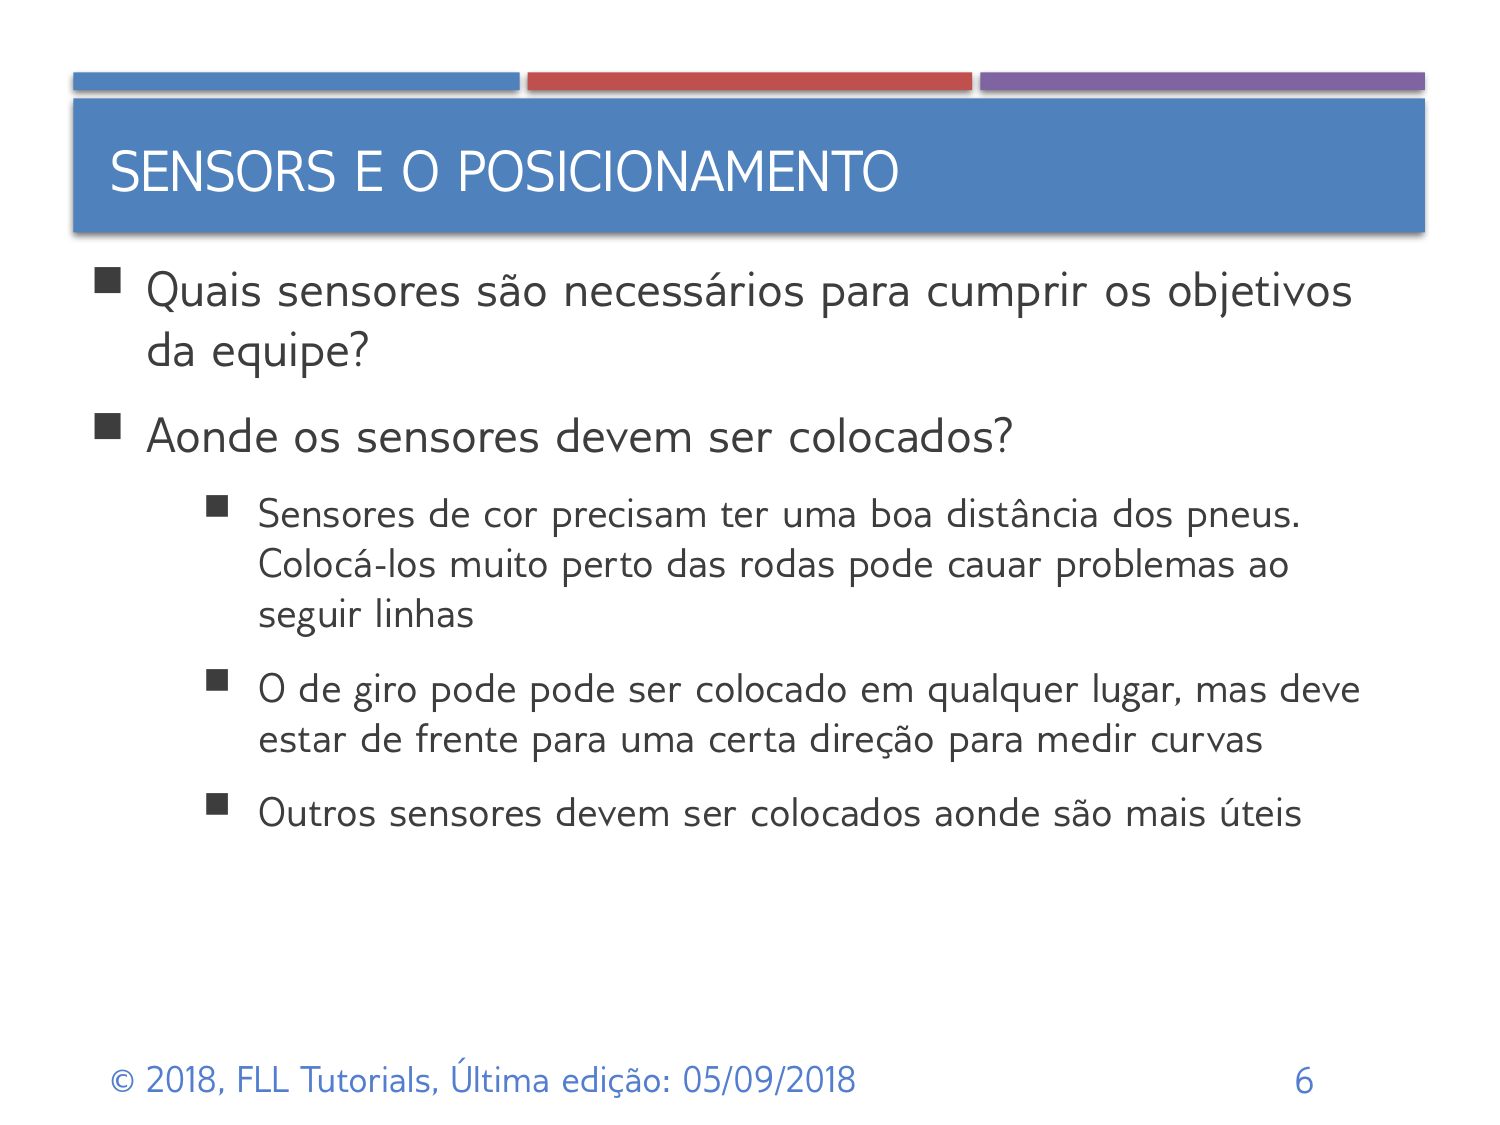

Sensors e o posicionamento
Quais sensores são necessários para cumprir os objetivos da equipe?
Aonde os sensores devem ser colocados?
Sensores de cor precisam ter uma boa distância dos pneus. Colocá-los muito perto das rodas pode cauar problemas ao seguir linhas
O de giro pode pode ser colocado em qualquer lugar, mas deve estar de frente para uma certa direção para medir curvas
Outros sensores devem ser colocados aonde são mais úteis
© 2018, FLL Tutorials, Última edição: 05/09/2018
6